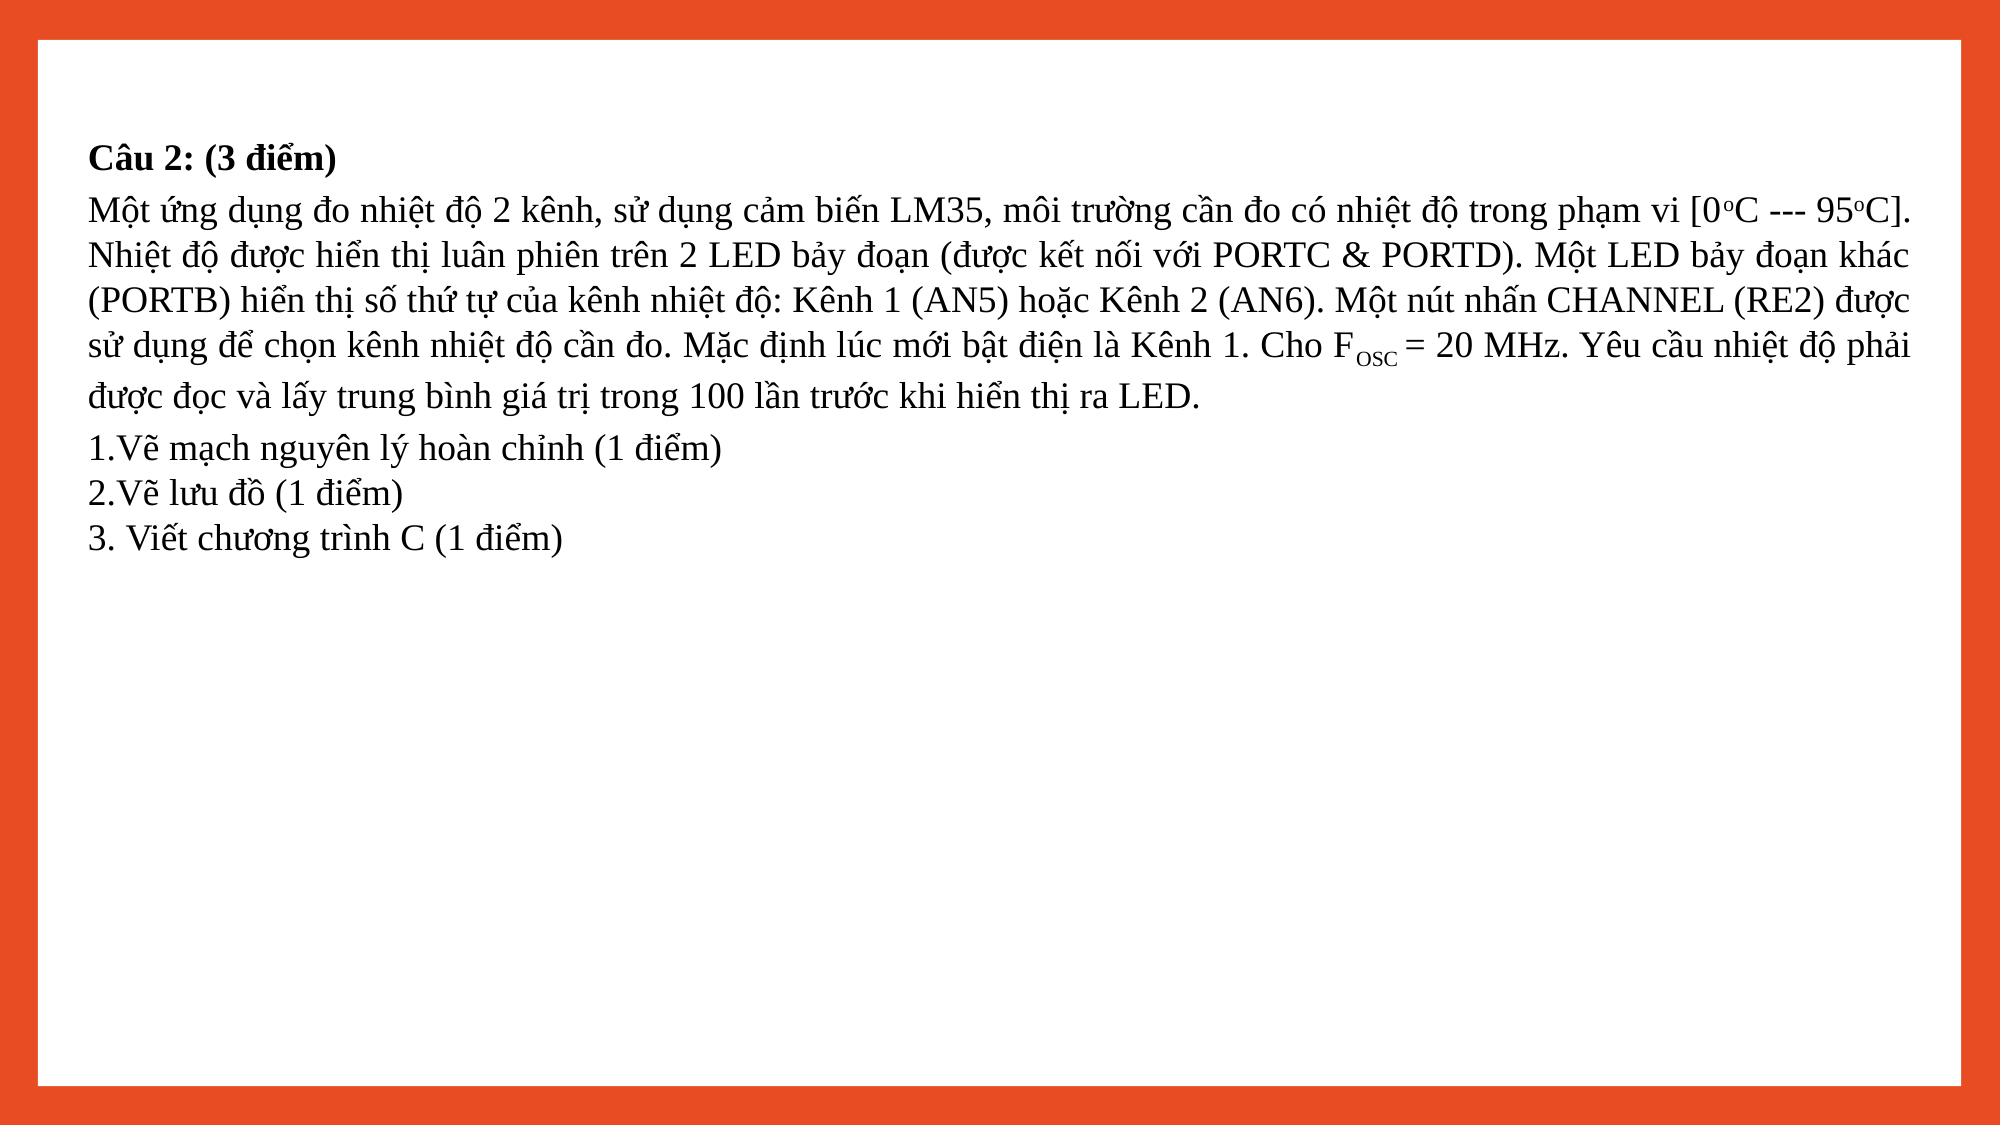

Câu 2: (3 điểm)
Một ứng dụng đo nhiệt độ 2 kênh, sử dụng cảm biến LM35, môi trường cần đo có nhiệt độ trong phạm vi [0oC --- 95oC]. Nhiệt độ được hiển thị luân phiên trên 2 LED bảy đoạn (được kết nối với PORTC & PORTD). Một LED bảy đoạn khác (PORTB) hiển thị số thứ tự của kênh nhiệt độ: Kênh 1 (AN5) hoặc Kênh 2 (AN6). Một nút nhấn CHANNEL (RE2) được sử dụng để chọn kênh nhiệt độ cần đo. Mặc định lúc mới bật điện là Kênh 1. Cho FOSC = 20 MHz. Yêu cầu nhiệt độ phải được đọc và lấy trung bình giá trị trong 100 lần trước khi hiển thị ra LED.
Vẽ mạch nguyên lý hoàn chỉnh (1 điểm)
Vẽ lưu đồ (1 điểm)
3. Viết chương trình C (1 điểm)